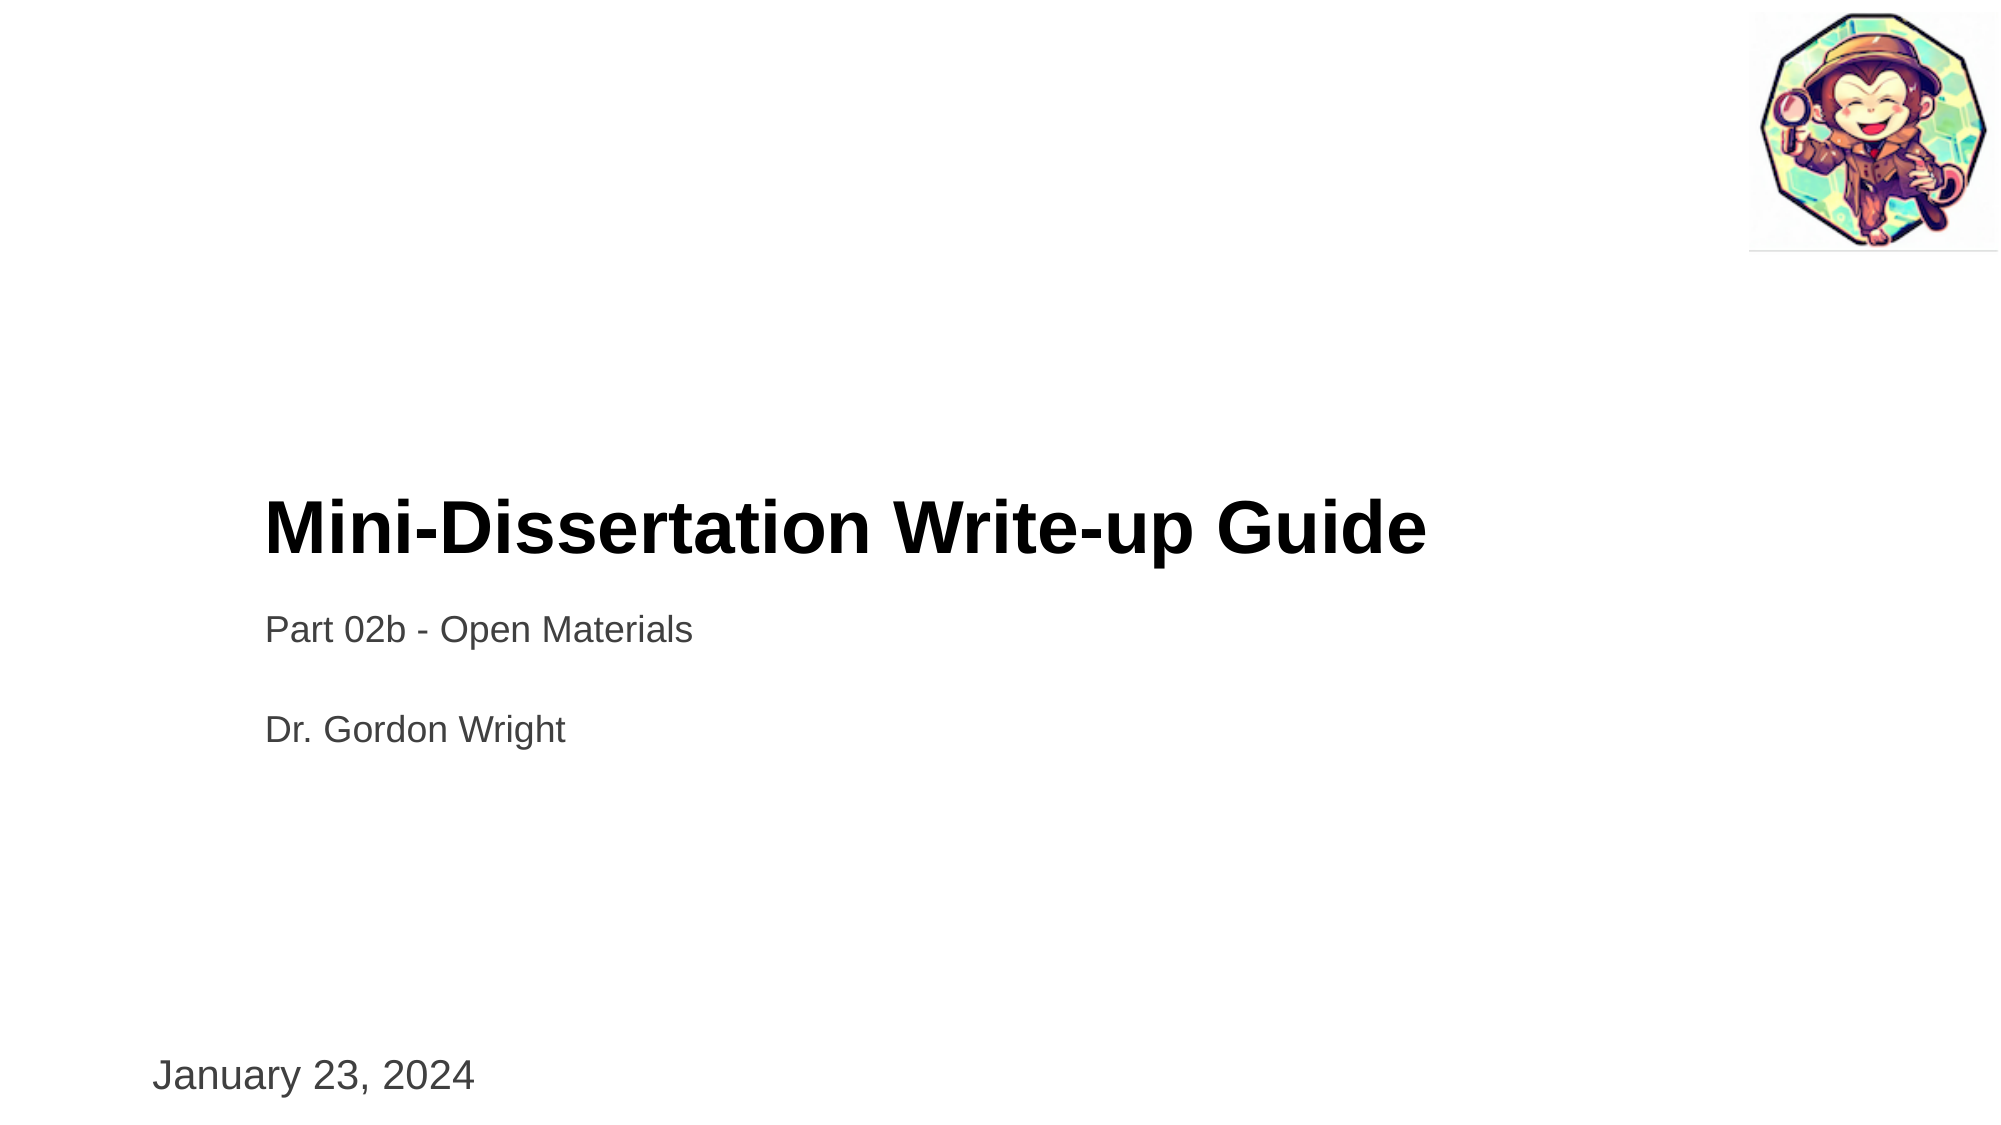

# Mini-Dissertation Write-up Guide
Part 02b - Open Materials
Dr. Gordon Wright
January 23, 2024